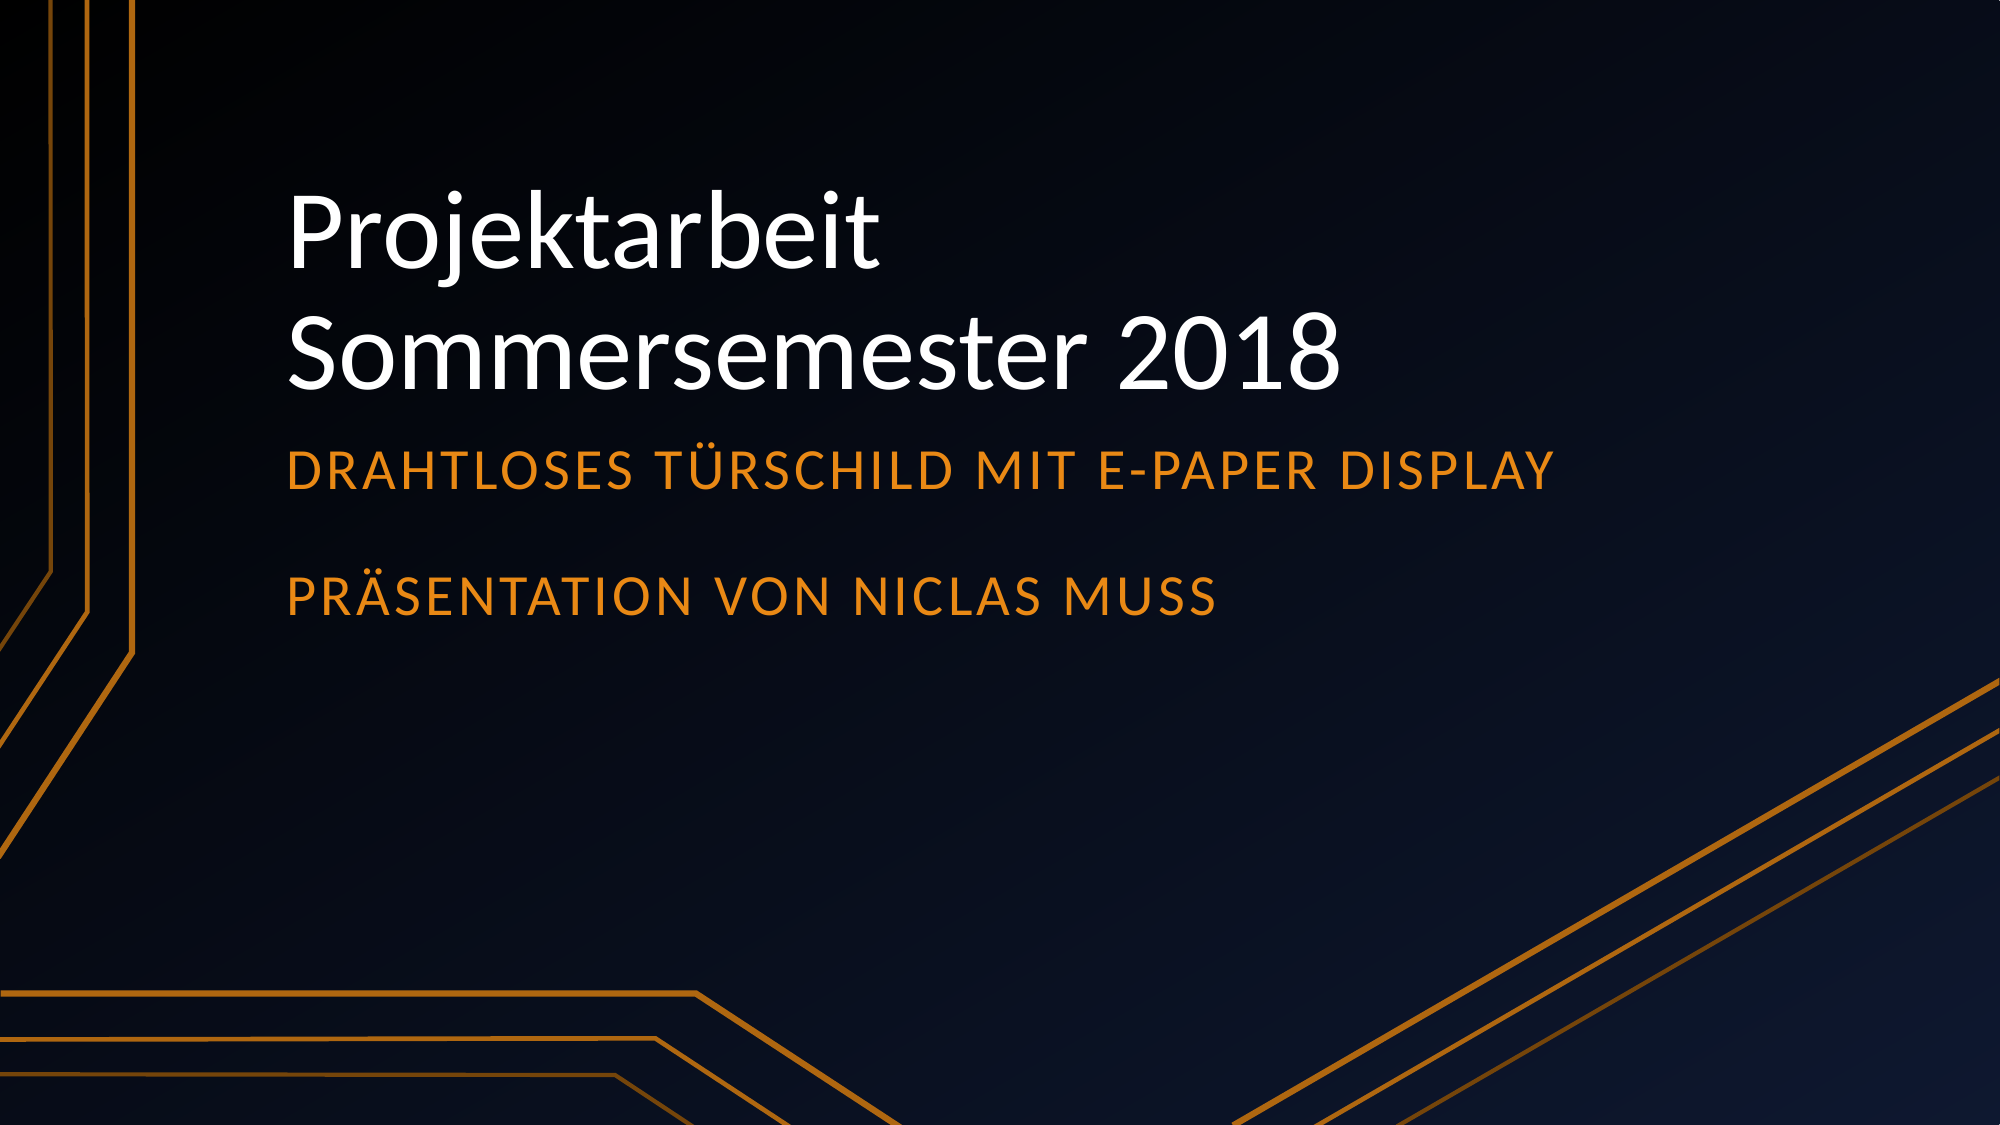

# Projektarbeit Sommersemester 2018
Drahtloses Türschild mit E-Paper Display

Präsentation von Niclas Muss